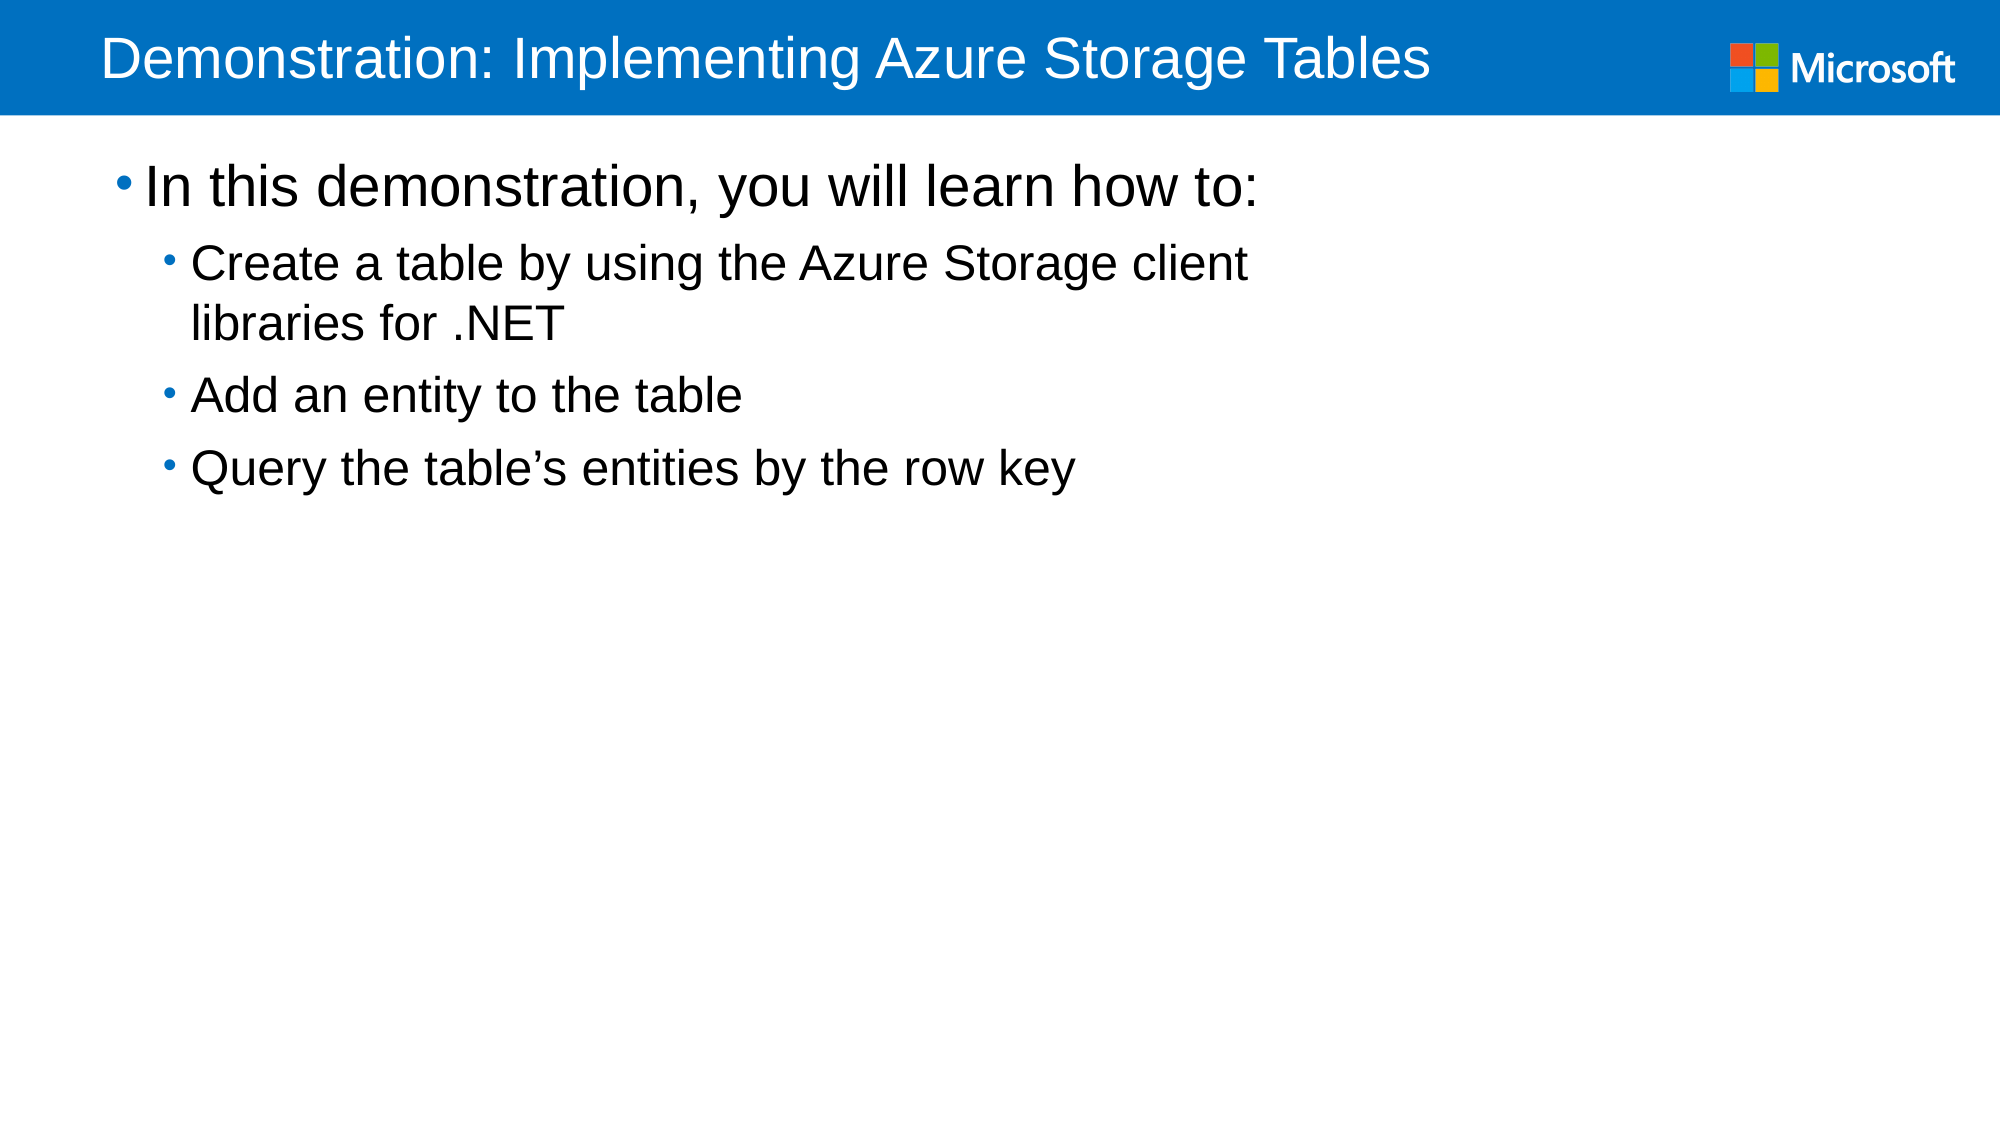

# Demonstration: Implementing Azure Storage Tables
In this demonstration, you will learn how to:
Create a table by using the Azure Storage client libraries for .NET
Add an entity to the table
Query the table’s entities by the row key